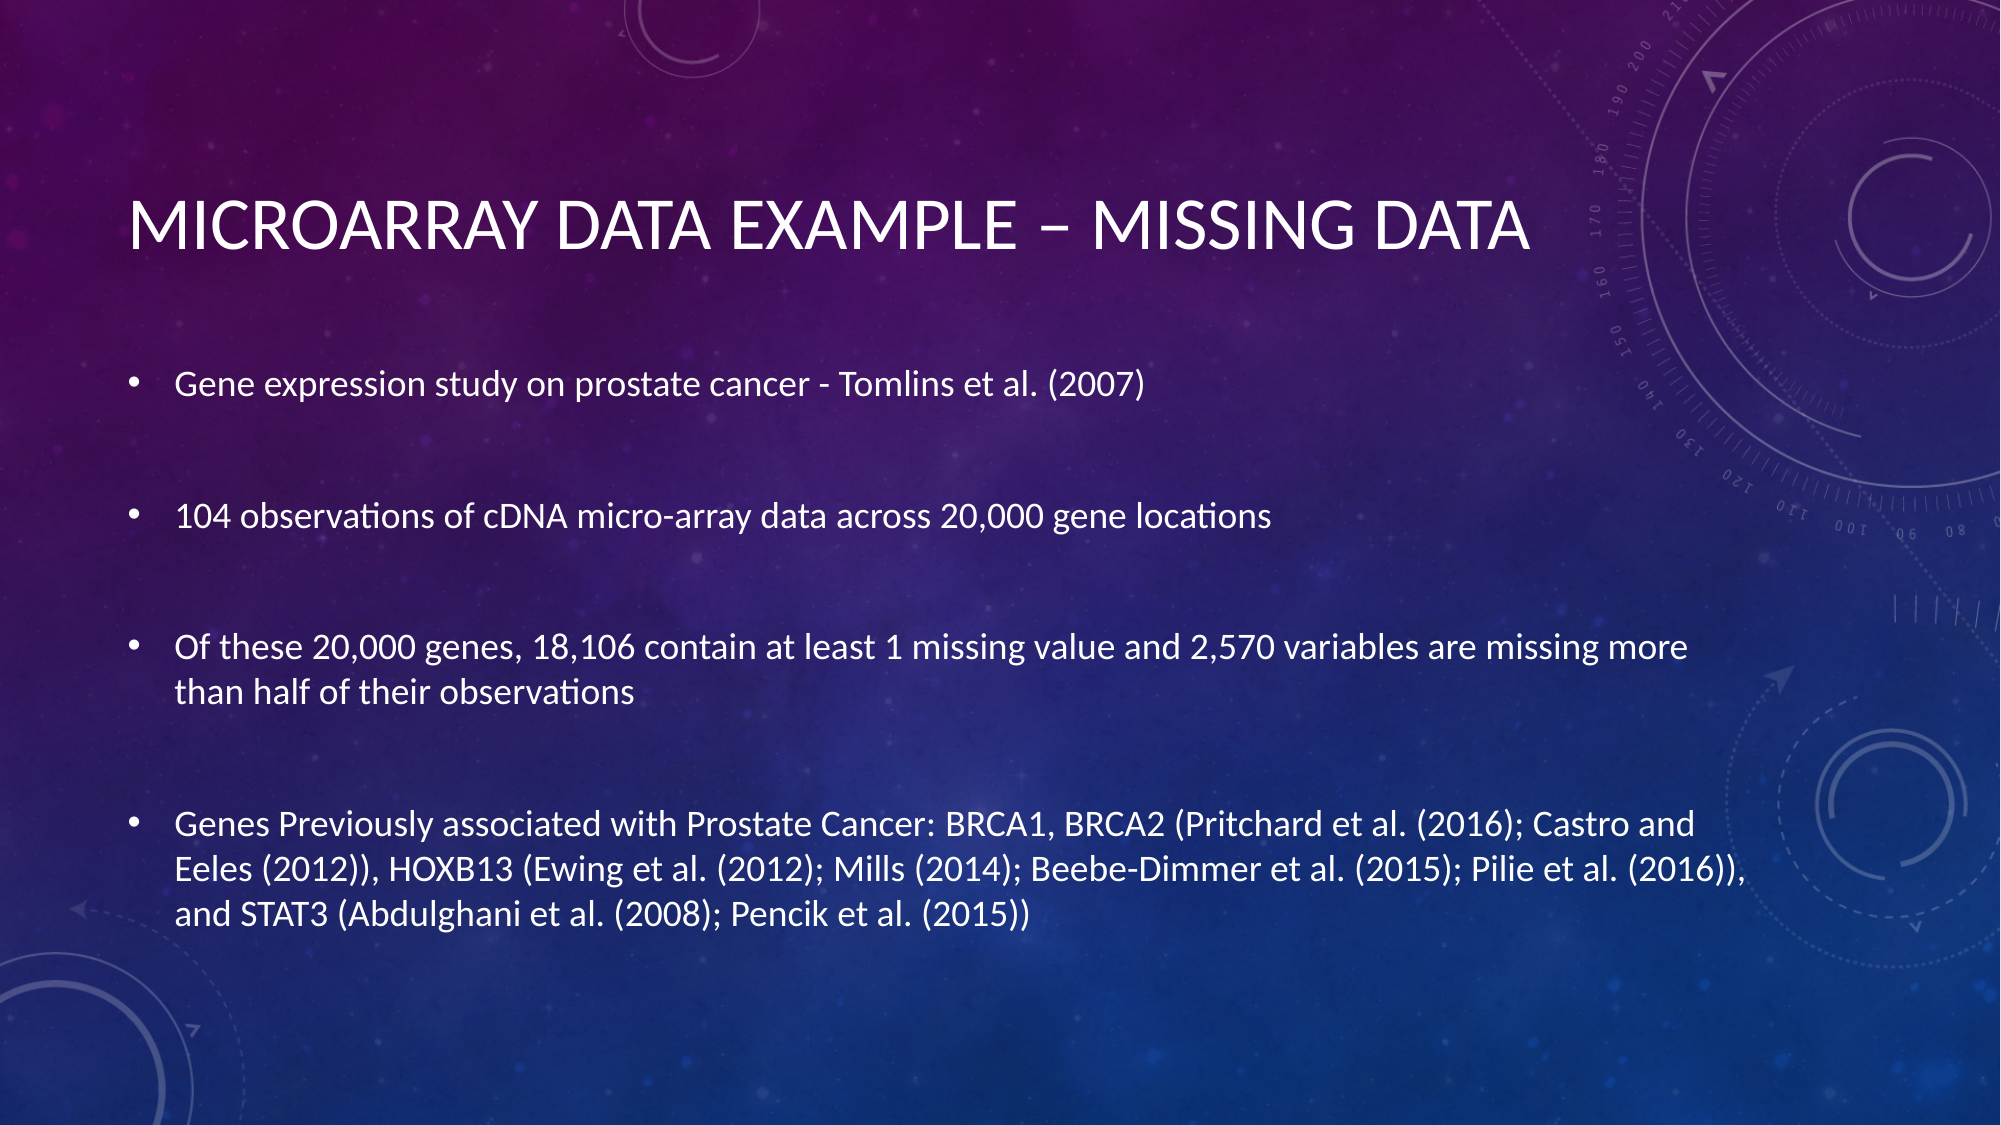

# Microarray data example – Missing data
Gene expression study on prostate cancer - Tomlins et al. (2007)

104 observations of cDNA micro-array data across 20,000 gene locations

Of these 20,000 genes, 18,106 contain at least 1 missing value and 2,570 variables are missing more than half of their observations

Genes Previously associated with Prostate Cancer: BRCA1, BRCA2 (Pritchard et al. (2016); Castro and Eeles (2012)), HOXB13 (Ewing et al. (2012); Mills (2014); Beebe-Dimmer et al. (2015); Pilie et al. (2016)), and STAT3 (Abdulghani et al. (2008); Pencik et al. (2015))